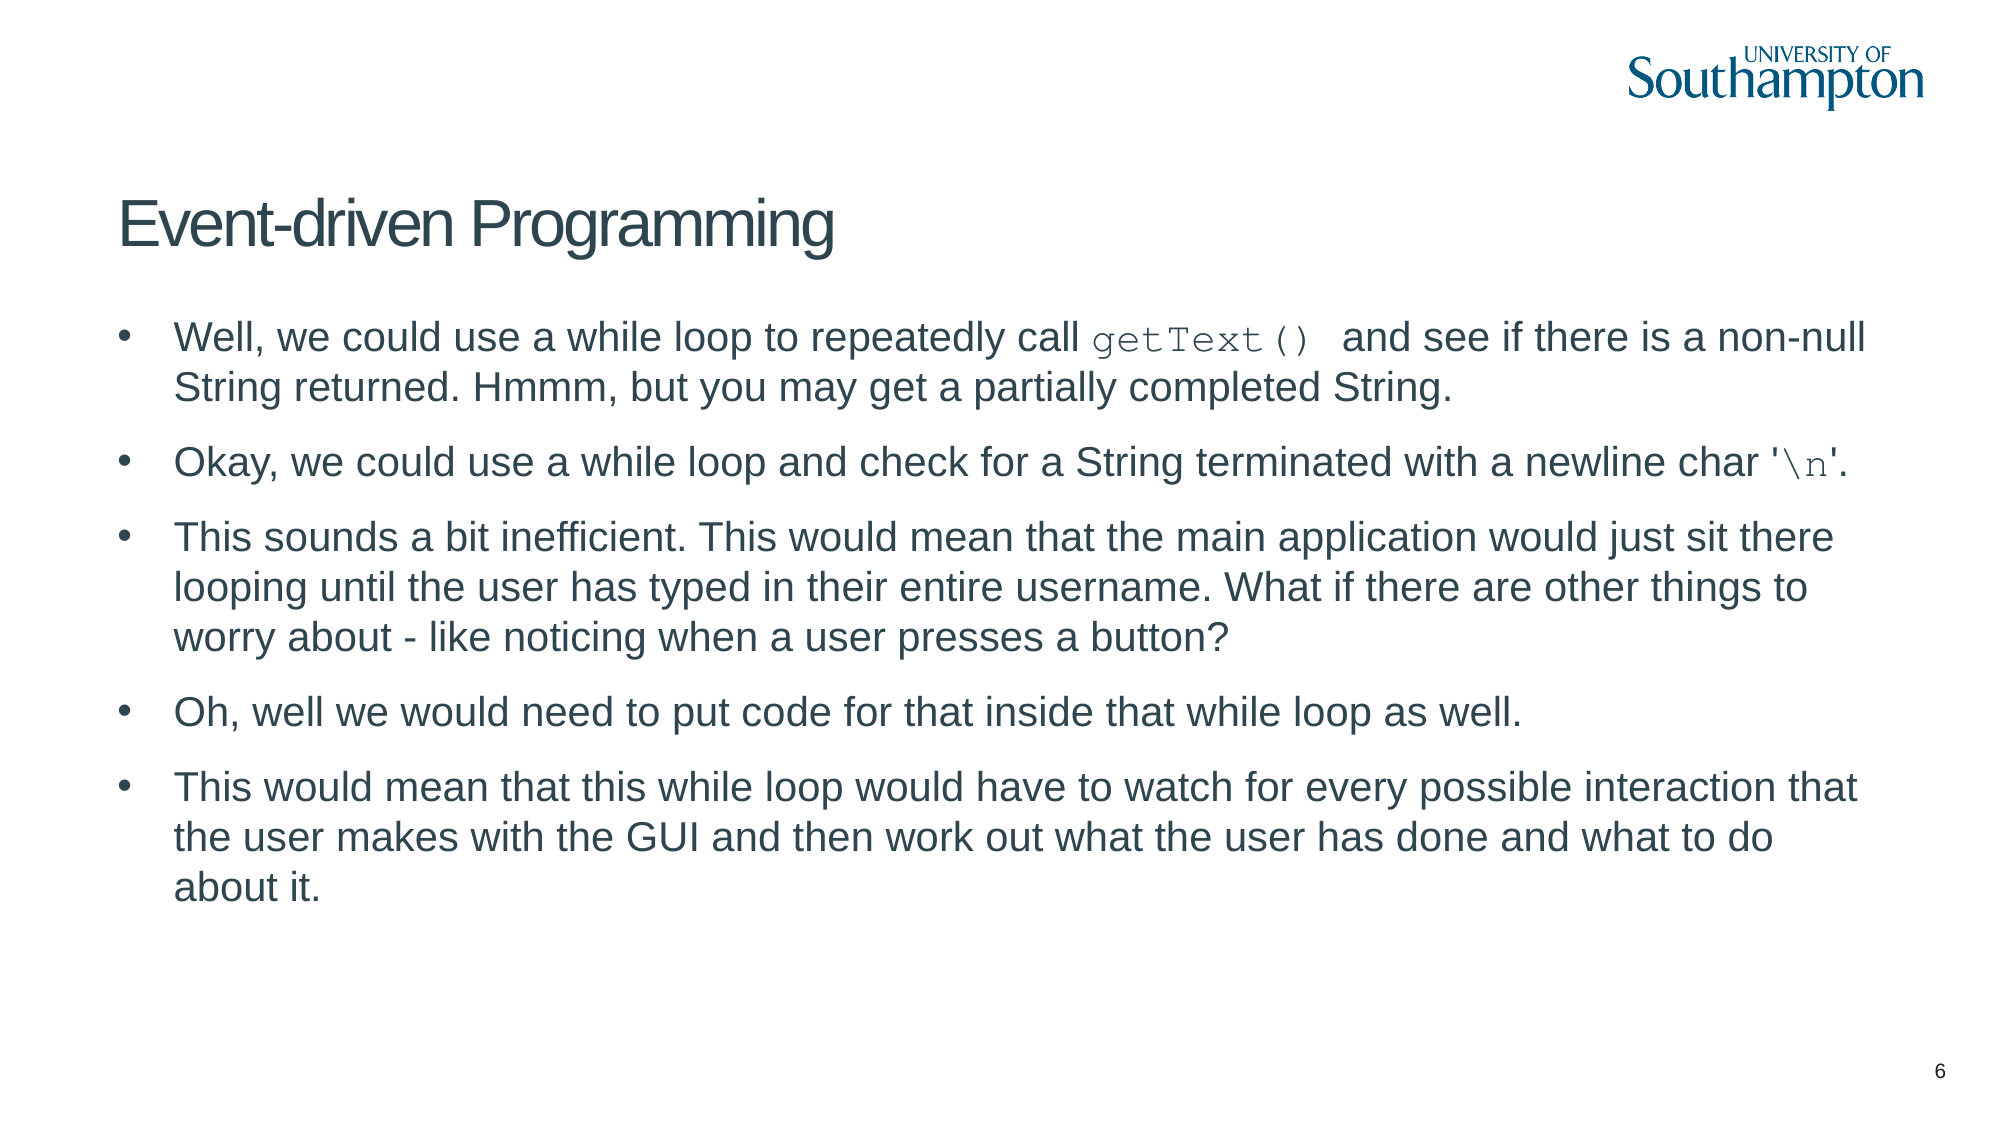

# Event-driven Programming
Well, we could use a while loop to repeatedly call getText() and see if there is a non-null String returned. Hmmm, but you may get a partially completed String.
Okay, we could use a while loop and check for a String terminated with a newline char '\n'.
This sounds a bit inefficient. This would mean that the main application would just sit there looping until the user has typed in their entire username. What if there are other things to worry about - like noticing when a user presses a button?
Oh, well we would need to put code for that inside that while loop as well.
This would mean that this while loop would have to watch for every possible interaction that the user makes with the GUI and then work out what the user has done and what to do about it.